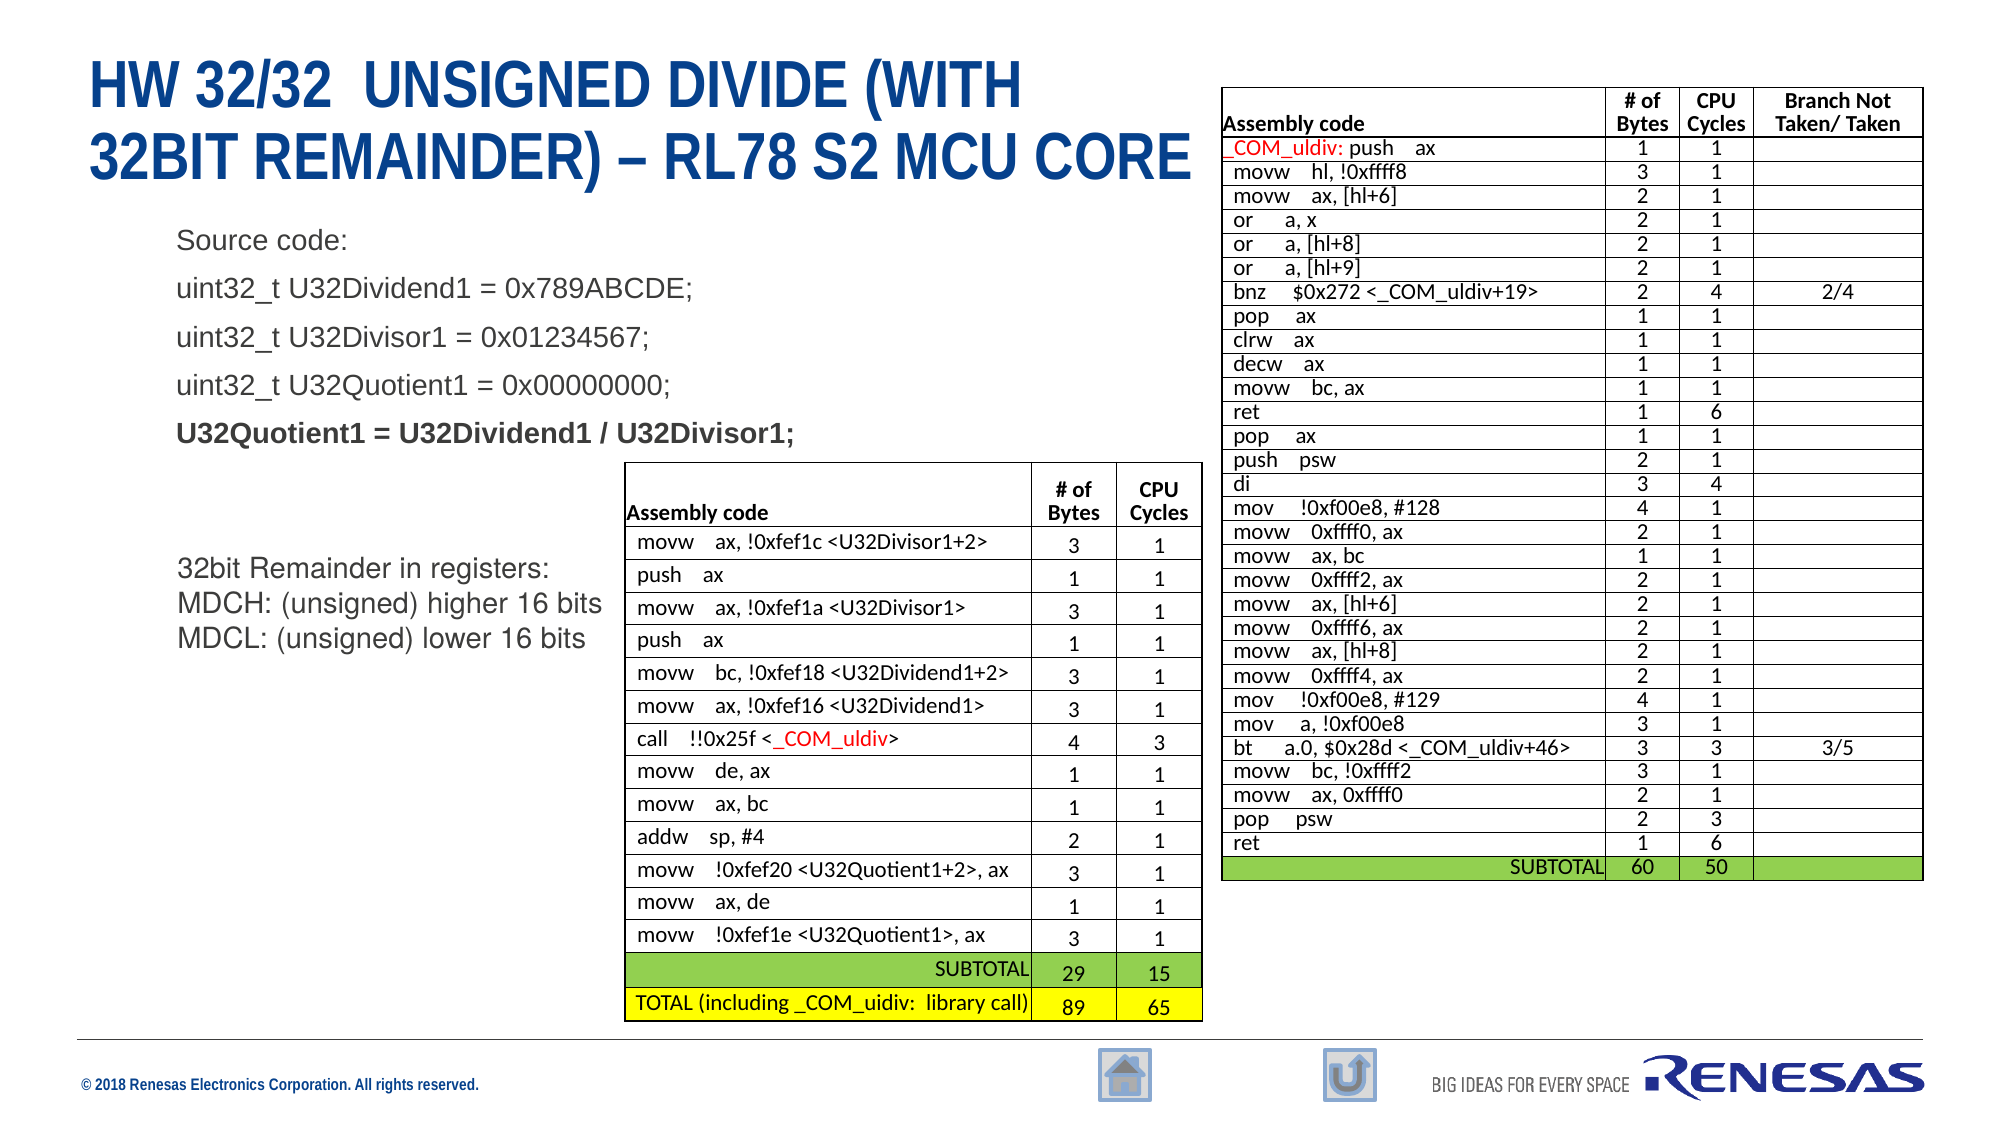

# Hw 32/32  unsigned divide (with 32bit remainder) – RL78 S2 MCU Core
| Assembly code | # of Bytes | CPU Cycles | Branch Not Taken/ Taken |
| --- | --- | --- | --- |
| \_COM\_uldiv: push ax | 1 | 1 |  |
| movw hl, !0xffff8 | 3 | 1 |  |
| movw ax, [hl+6] | 2 | 1 |  |
| or a, x | 2 | 1 |  |
| or a, [hl+8] | 2 | 1 |  |
| or a, [hl+9] | 2 | 1 |  |
| bnz $0x272 <\_COM\_uldiv+19> | 2 | 4 | 2/4 |
| pop ax | 1 | 1 |  |
| clrw ax | 1 | 1 |  |
| decw ax | 1 | 1 |  |
| movw bc, ax | 1 | 1 |  |
| ret | 1 | 6 |  |
| pop ax | 1 | 1 |  |
| push psw | 2 | 1 |  |
| di | 3 | 4 |  |
| mov !0xf00e8, #128 | 4 | 1 |  |
| movw 0xffff0, ax | 2 | 1 |  |
| movw ax, bc | 1 | 1 |  |
| movw 0xffff2, ax | 2 | 1 |  |
| movw ax, [hl+6] | 2 | 1 |  |
| movw 0xffff6, ax | 2 | 1 |  |
| movw ax, [hl+8] | 2 | 1 |  |
| movw 0xffff4, ax | 2 | 1 |  |
| mov !0xf00e8, #129 | 4 | 1 |  |
| mov a, !0xf00e8 | 3 | 1 |  |
| bt a.0, $0x28d <\_COM\_uldiv+46> | 3 | 3 | 3/5 |
| movw bc, !0xffff2 | 3 | 1 |  |
| movw ax, 0xffff0 | 2 | 1 |  |
| pop psw | 2 | 3 |  |
| ret | 1 | 6 |  |
| SUBTOTAL | 60 | 50 |  |
Source code:
uint32_t U32Dividend1 = 0x789ABCDE;
uint32_t U32Divisor1 = 0x01234567;
uint32_t U32Quotient1 = 0x00000000;
U32Quotient1 = U32Dividend1 / U32Divisor1;
| Assembly code | # of Bytes | CPU Cycles |
| --- | --- | --- |
| movw ax, !0xfef1c <U32Divisor1+2> | 3 | 1 |
| push ax | 1 | 1 |
| movw ax, !0xfef1a <U32Divisor1> | 3 | 1 |
| push ax | 1 | 1 |
| movw bc, !0xfef18 <U32Dividend1+2> | 3 | 1 |
| movw ax, !0xfef16 <U32Dividend1> | 3 | 1 |
| call !!0x25f <\_COM\_uldiv> | 4 | 3 |
| movw de, ax | 1 | 1 |
| movw ax, bc | 1 | 1 |
| addw sp, #4 | 2 | 1 |
| movw !0xfef20 <U32Quotient1+2>, ax | 3 | 1 |
| movw ax, de | 1 | 1 |
| movw !0xfef1e <U32Quotient1>, ax | 3 | 1 |
| SUBTOTAL | 29 | 15 |
| TOTAL (including \_COM\_uidiv: library call) | 89 | 65 |
32bit Remainder in registers:
MDCH: (unsigned) higher 16 bits
MDCL: (unsigned) lower 16 bits